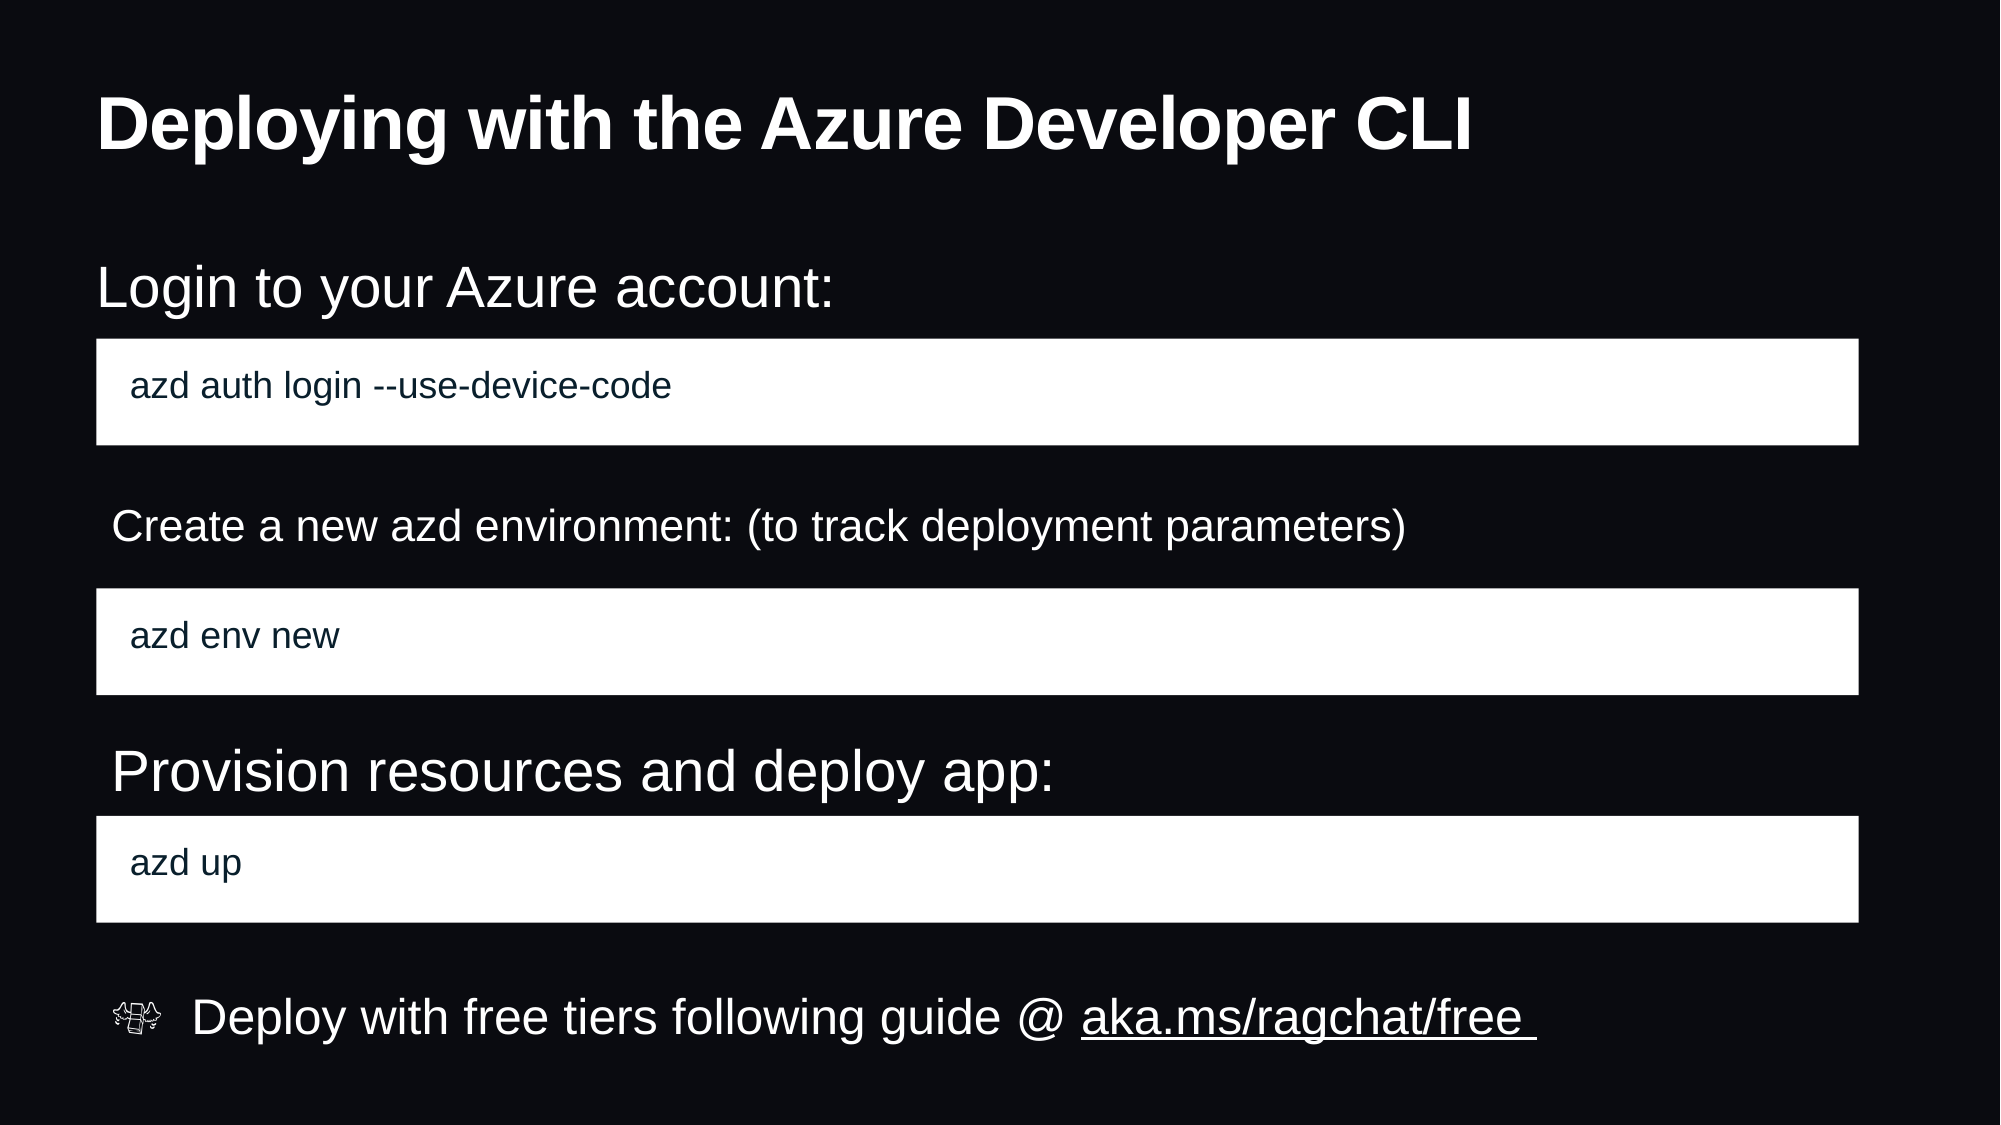

# Deploying with the Azure Developer CLI
Login to your Azure account:

azd auth login --use-device-code
Create a new azd environment: (to track deployment parameters)

azd env new
Provision resources and deploy app:

azd up
💸  Deploy with free tiers following guide @ aka.ms/ragchat/free